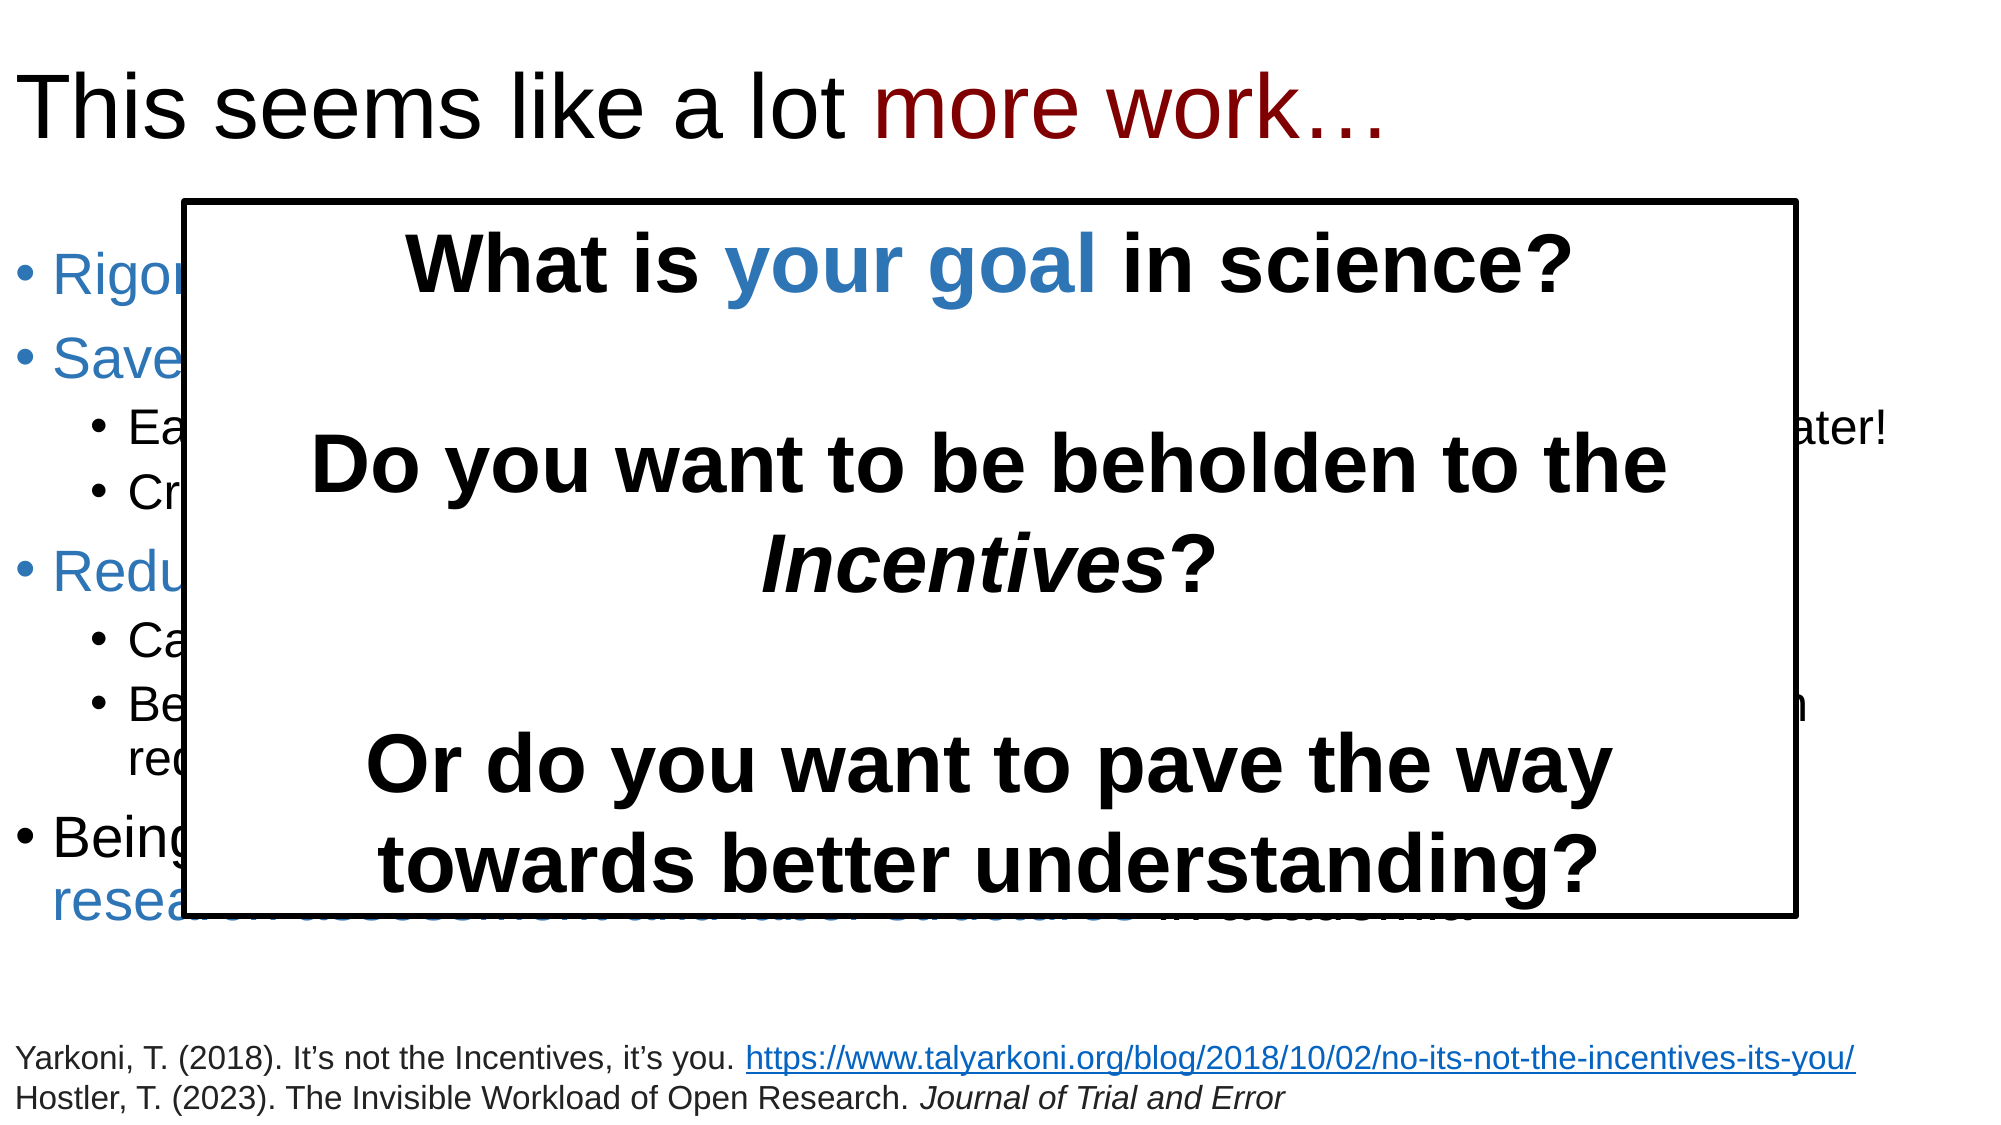

# This seems like a lot more work…
What is your goal in science?

Do you want to be beholden to the Incentives?

Or do you want to pave the way towards better understanding?
Rigorous and careful science does take some more effort and time
Saves time
Easier to revisit past experiments in-between review rounds or even years later!
Creating reproducible workflows to implement in future research projects
Reduces research waste
Can help catch mistakes like errors in experimental and analysis code
Better thought-out experiments may mean smooth peer reviews (rather than requests for additional experiments)
Being an advocate for Open Science means pushing for reform to research assessment and labor structures in academia

Yarkoni, T. (2018). It’s not the Incentives, it’s you. https://www.talyarkoni.org/blog/2018/10/02/no-its-not-the-incentives-its-you/
Hostler, T. (2023). The Invisible Workload of Open Research. Journal of Trial and Error